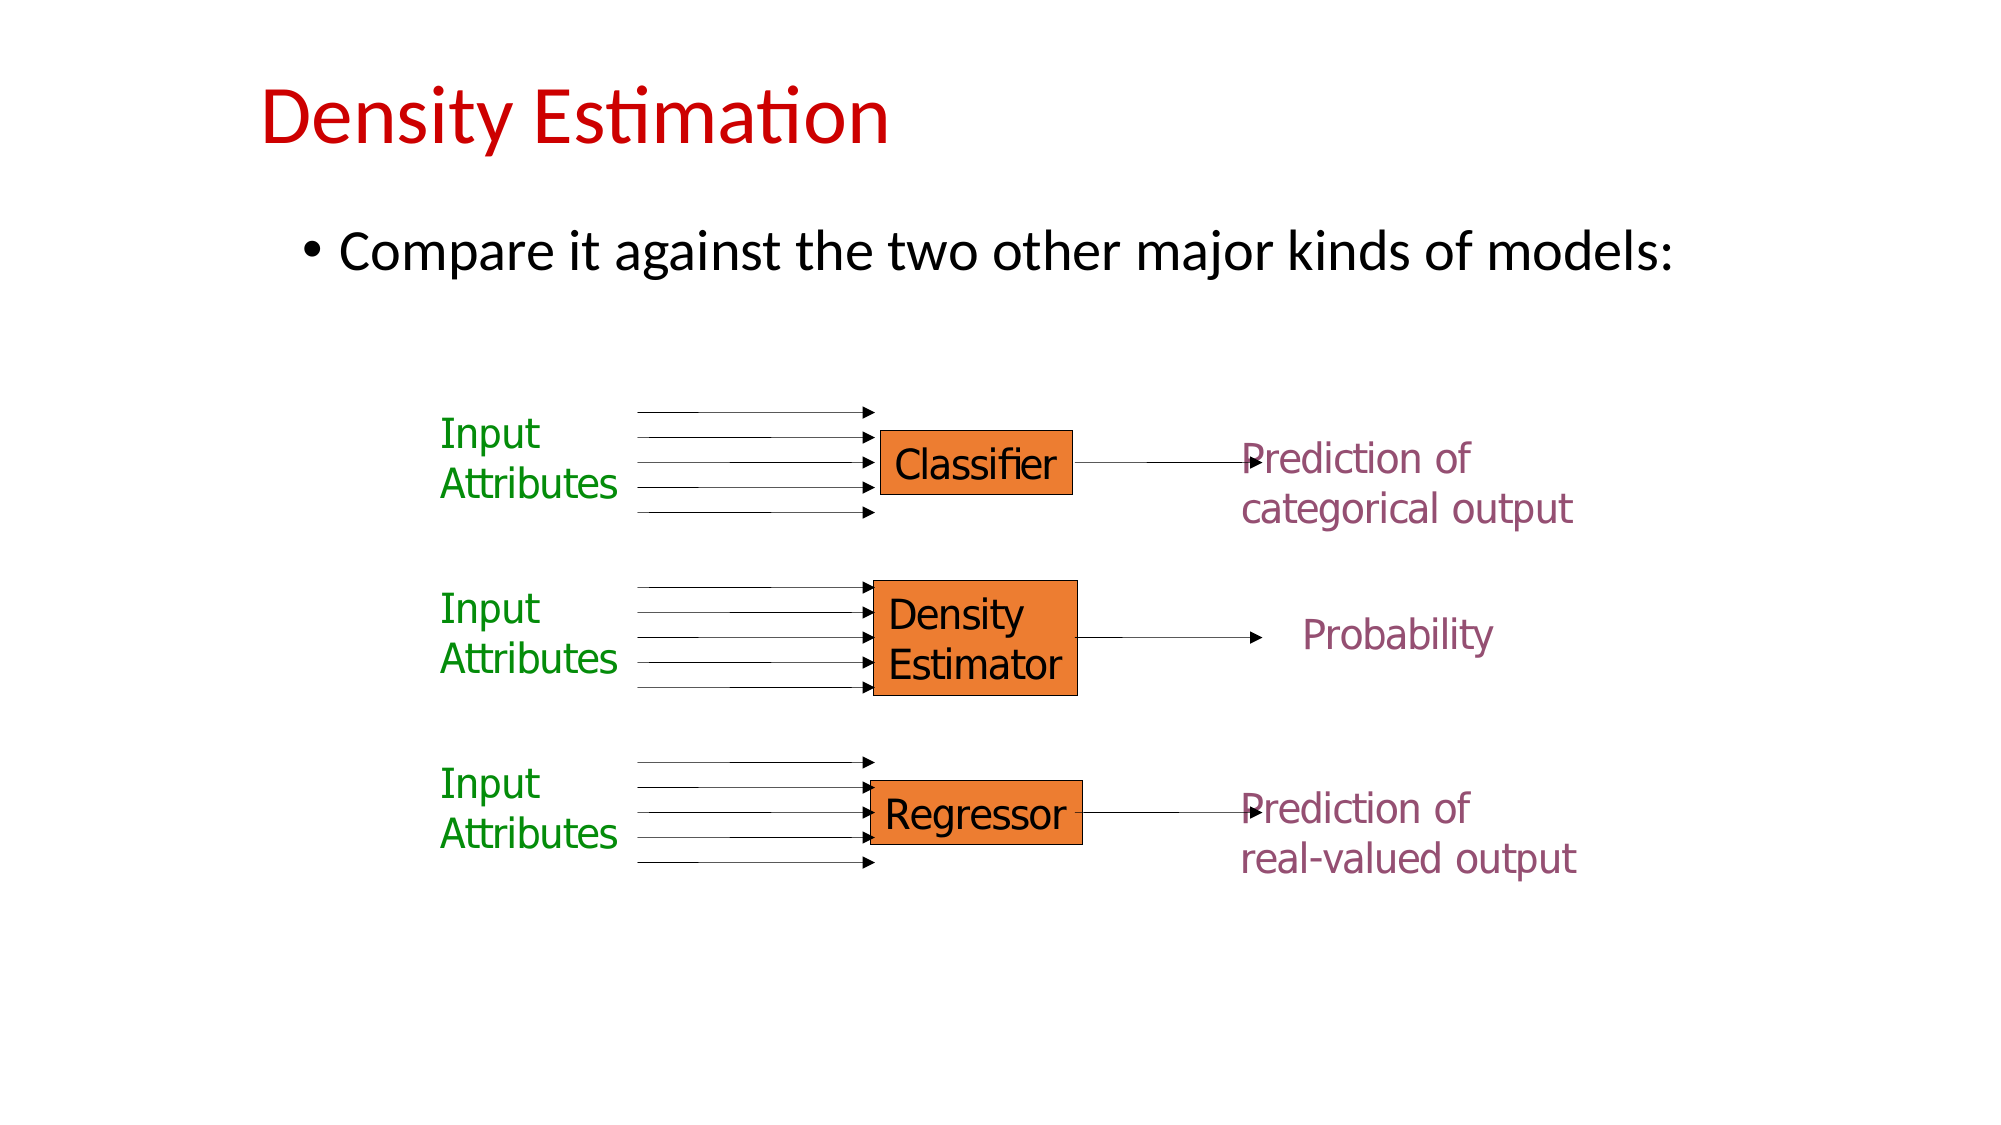

# Density Estimation
Compare it against the two other major kinds of models:
Input
Attributes

Prediction of
categorical output
Classifier

Input
Attributes
Density
Estimator

Probability

Input
Attributes

Prediction of
real-valued output
Regressor